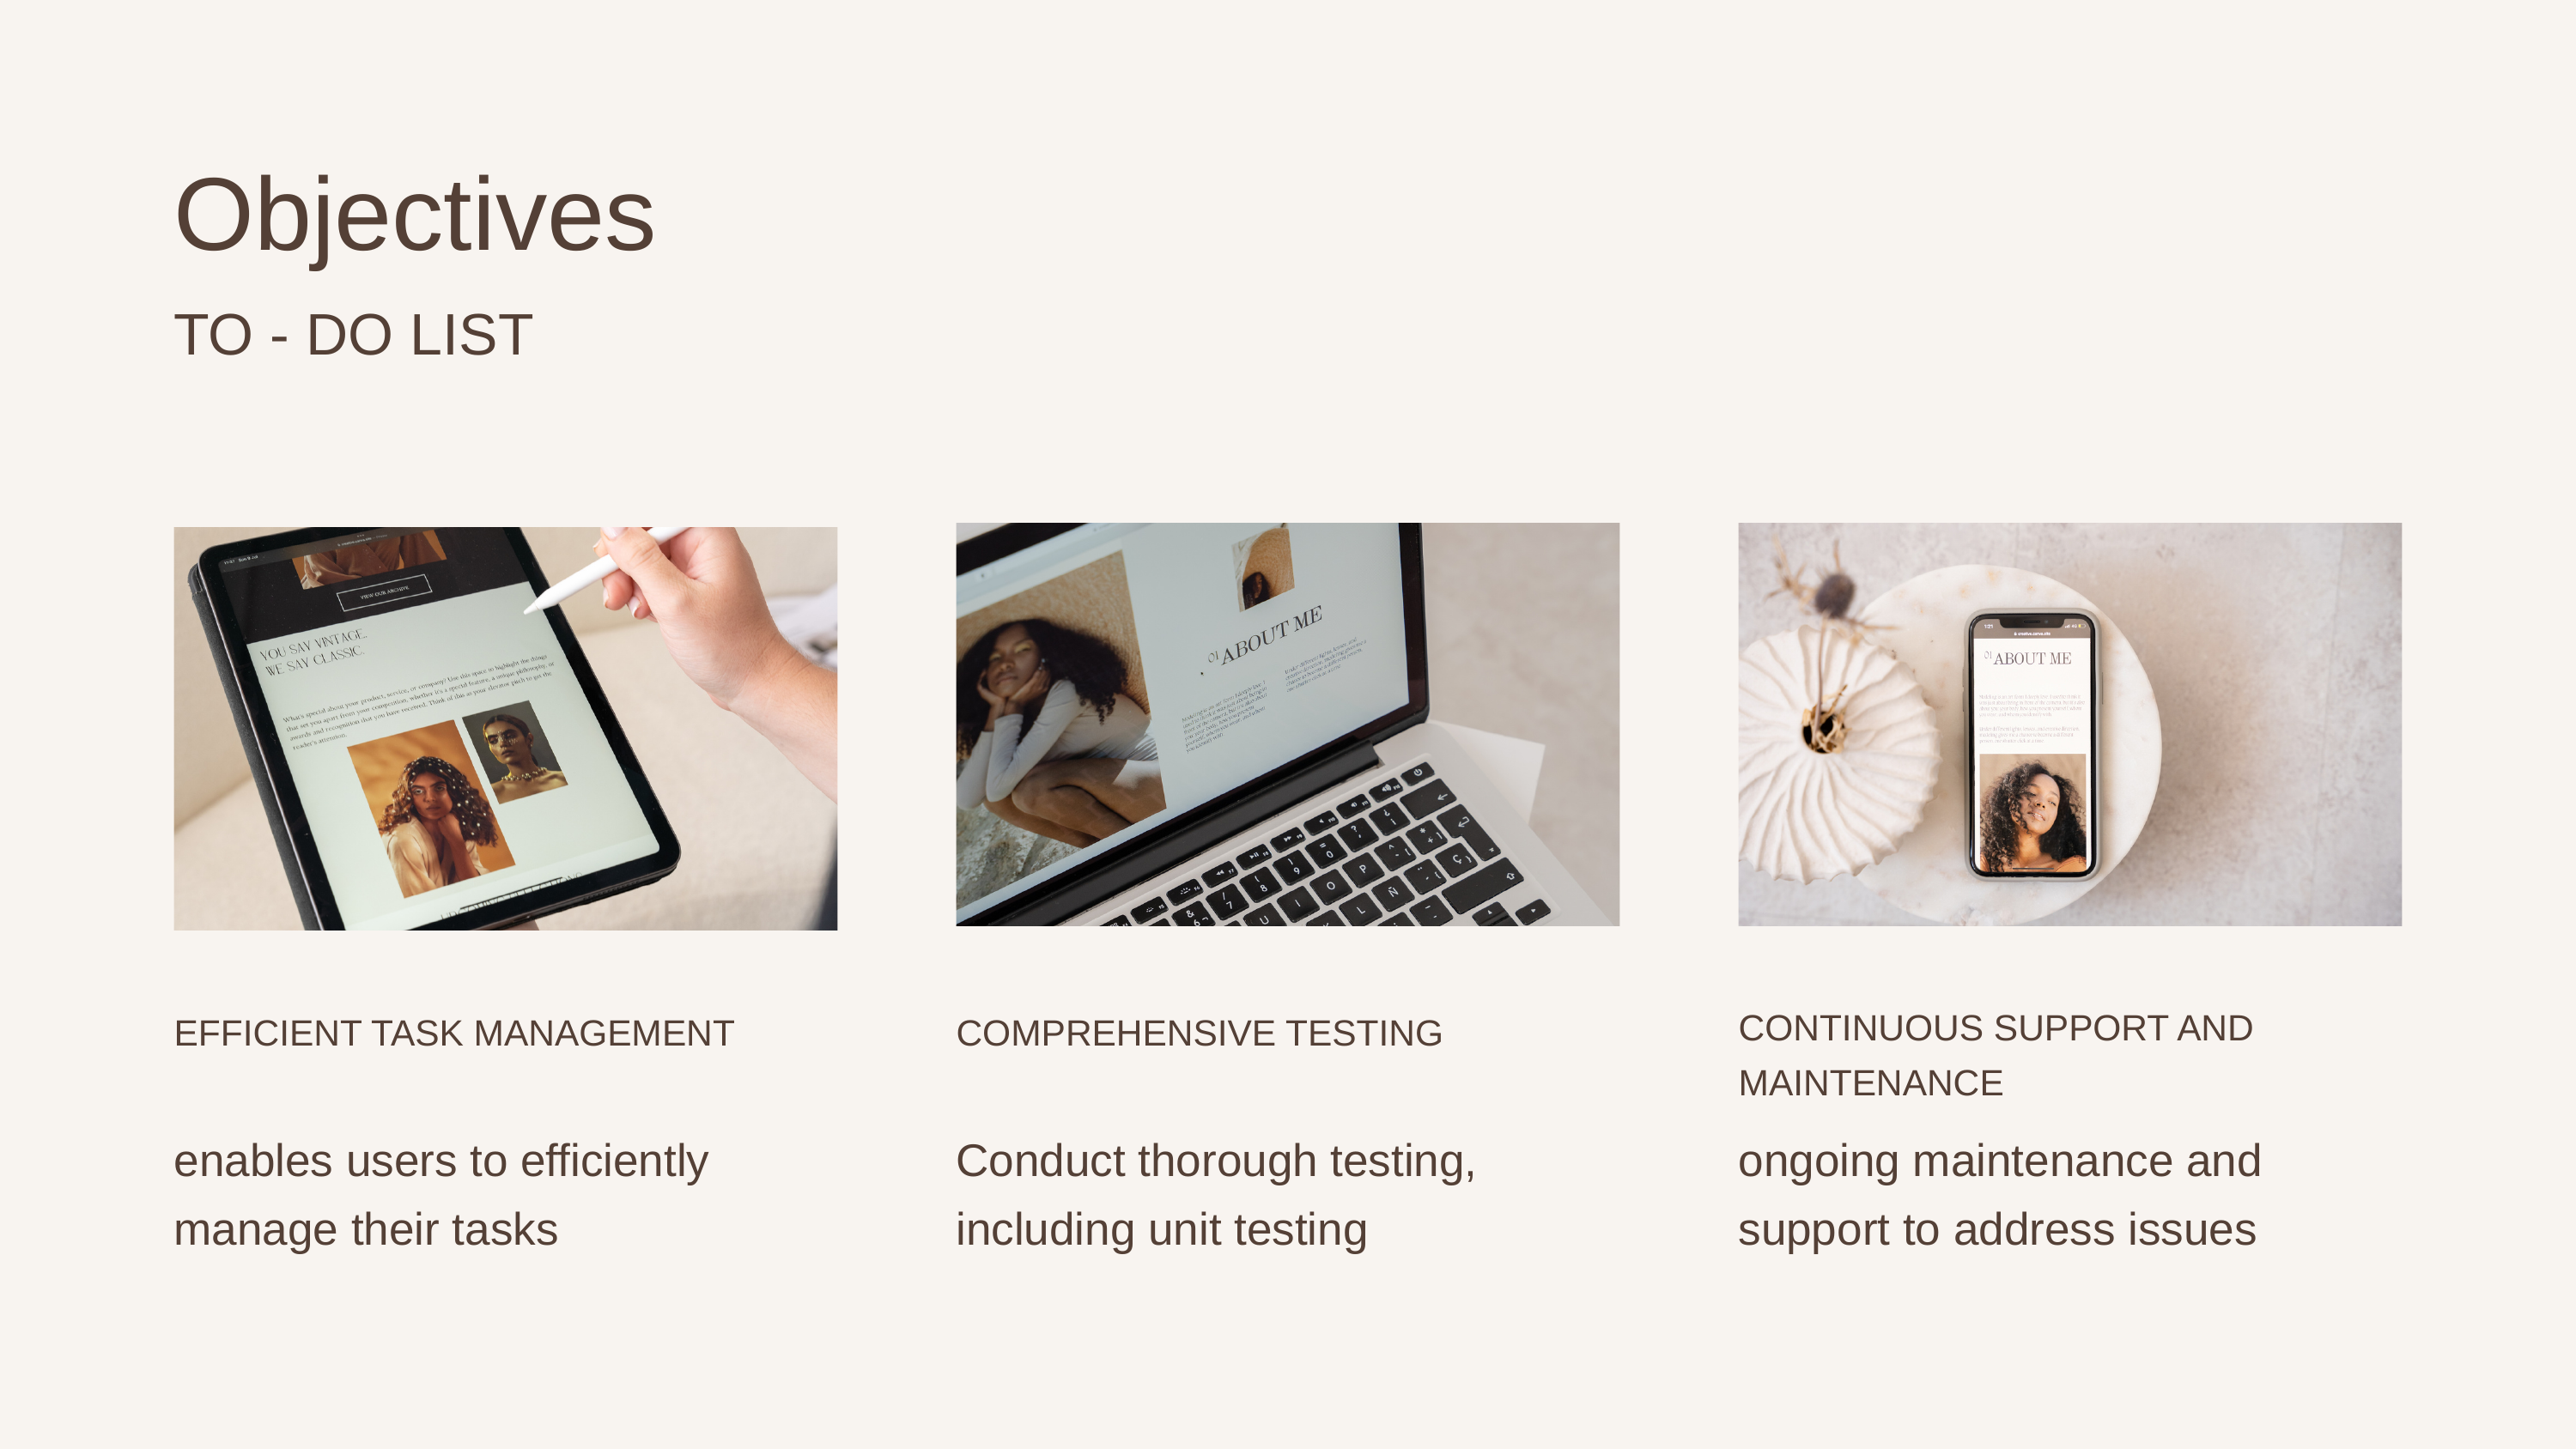

Objectives
TO - DO LIST

CONTINUOUS SUPPORT AND MAINTENANCE
EFFICIENT TASK MANAGEMENT
COMPREHENSIVE TESTING
enables users to efficiently manage their tasks
Conduct thorough testing, including unit testing
ongoing maintenance and support to address issues